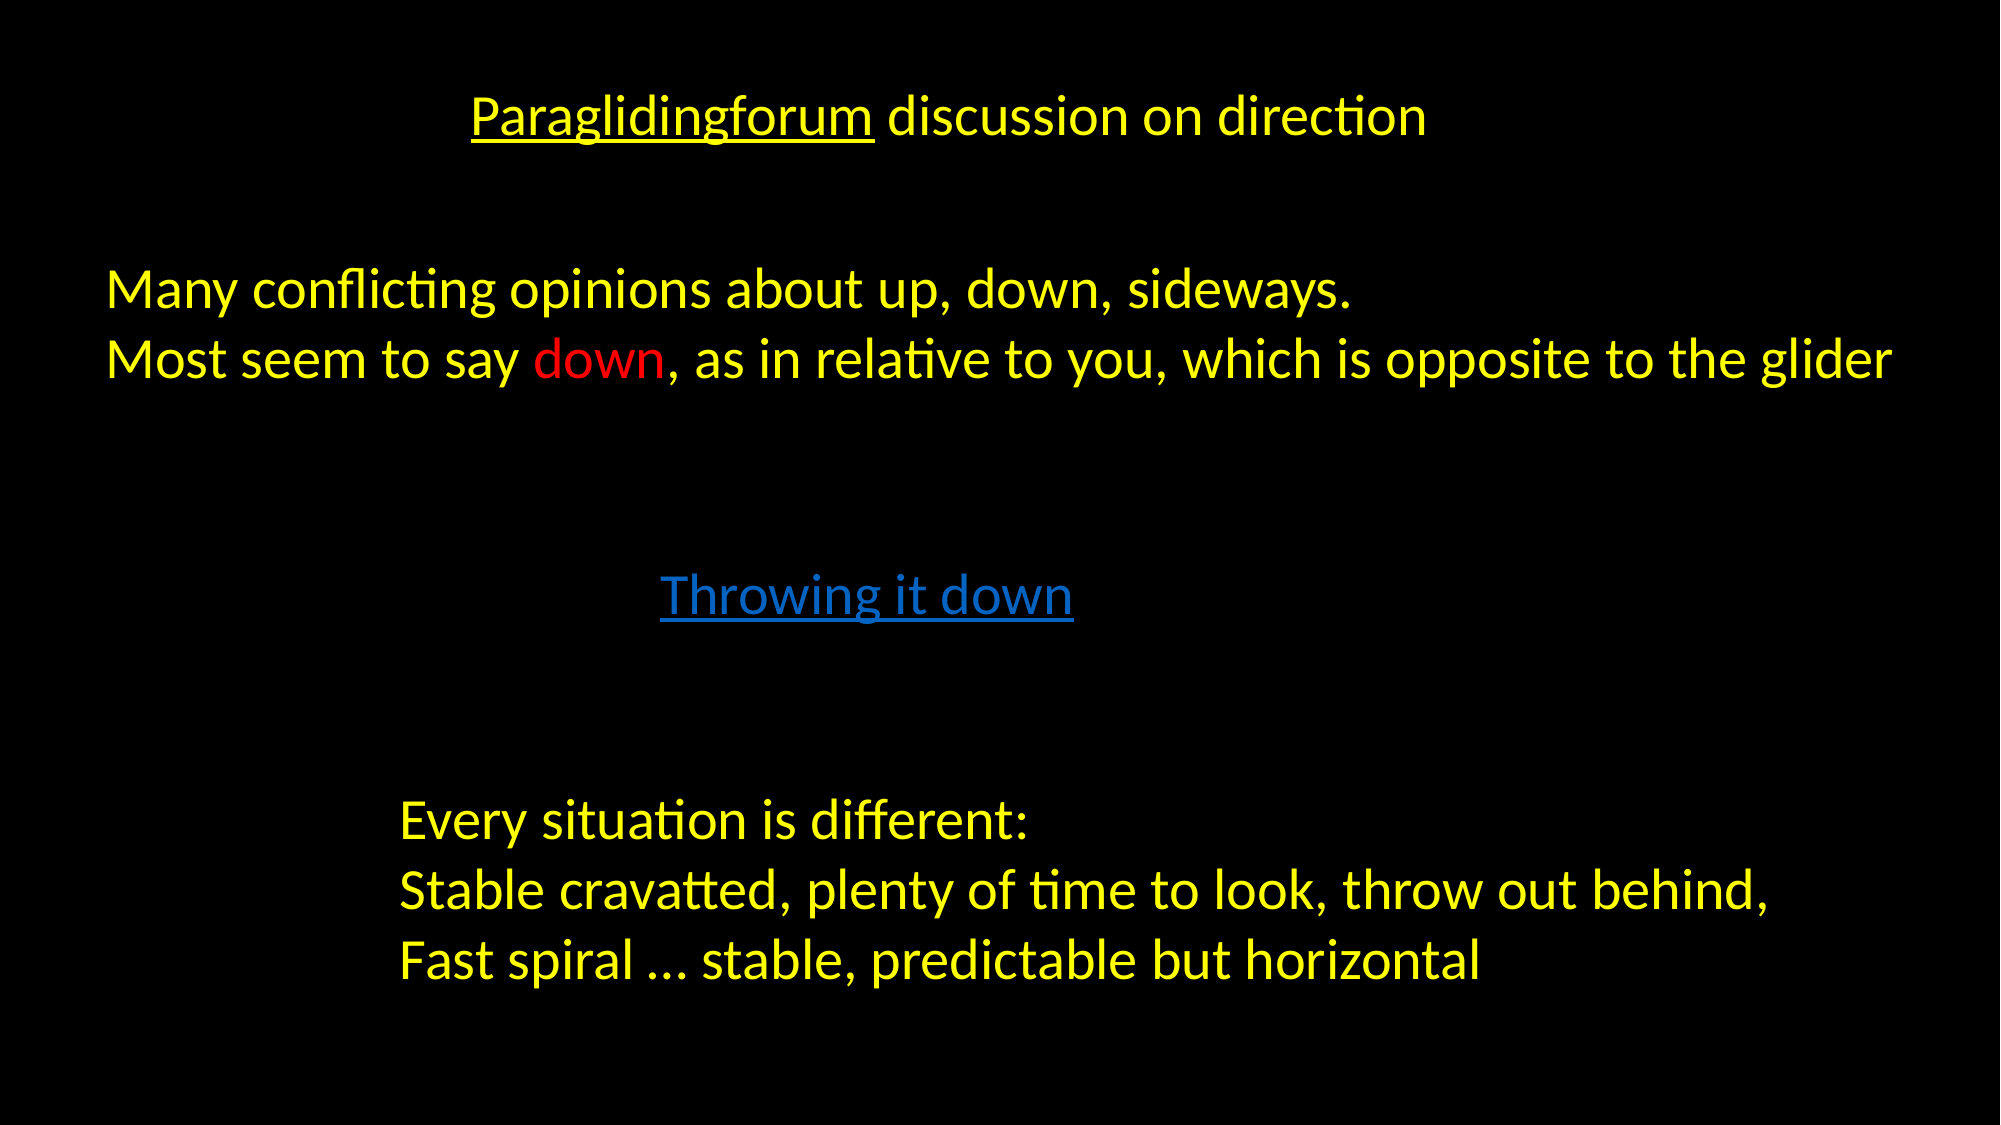

Paraglidingforum discussion on direction
Many conflicting opinions about up, down, sideways.
Most seem to say down, as in relative to you, which is opposite to the glider

Throwing it down
Every situation is different:
Stable cravatted, plenty of time to look, throw out behind,
Fast spiral … stable, predictable but horizontal